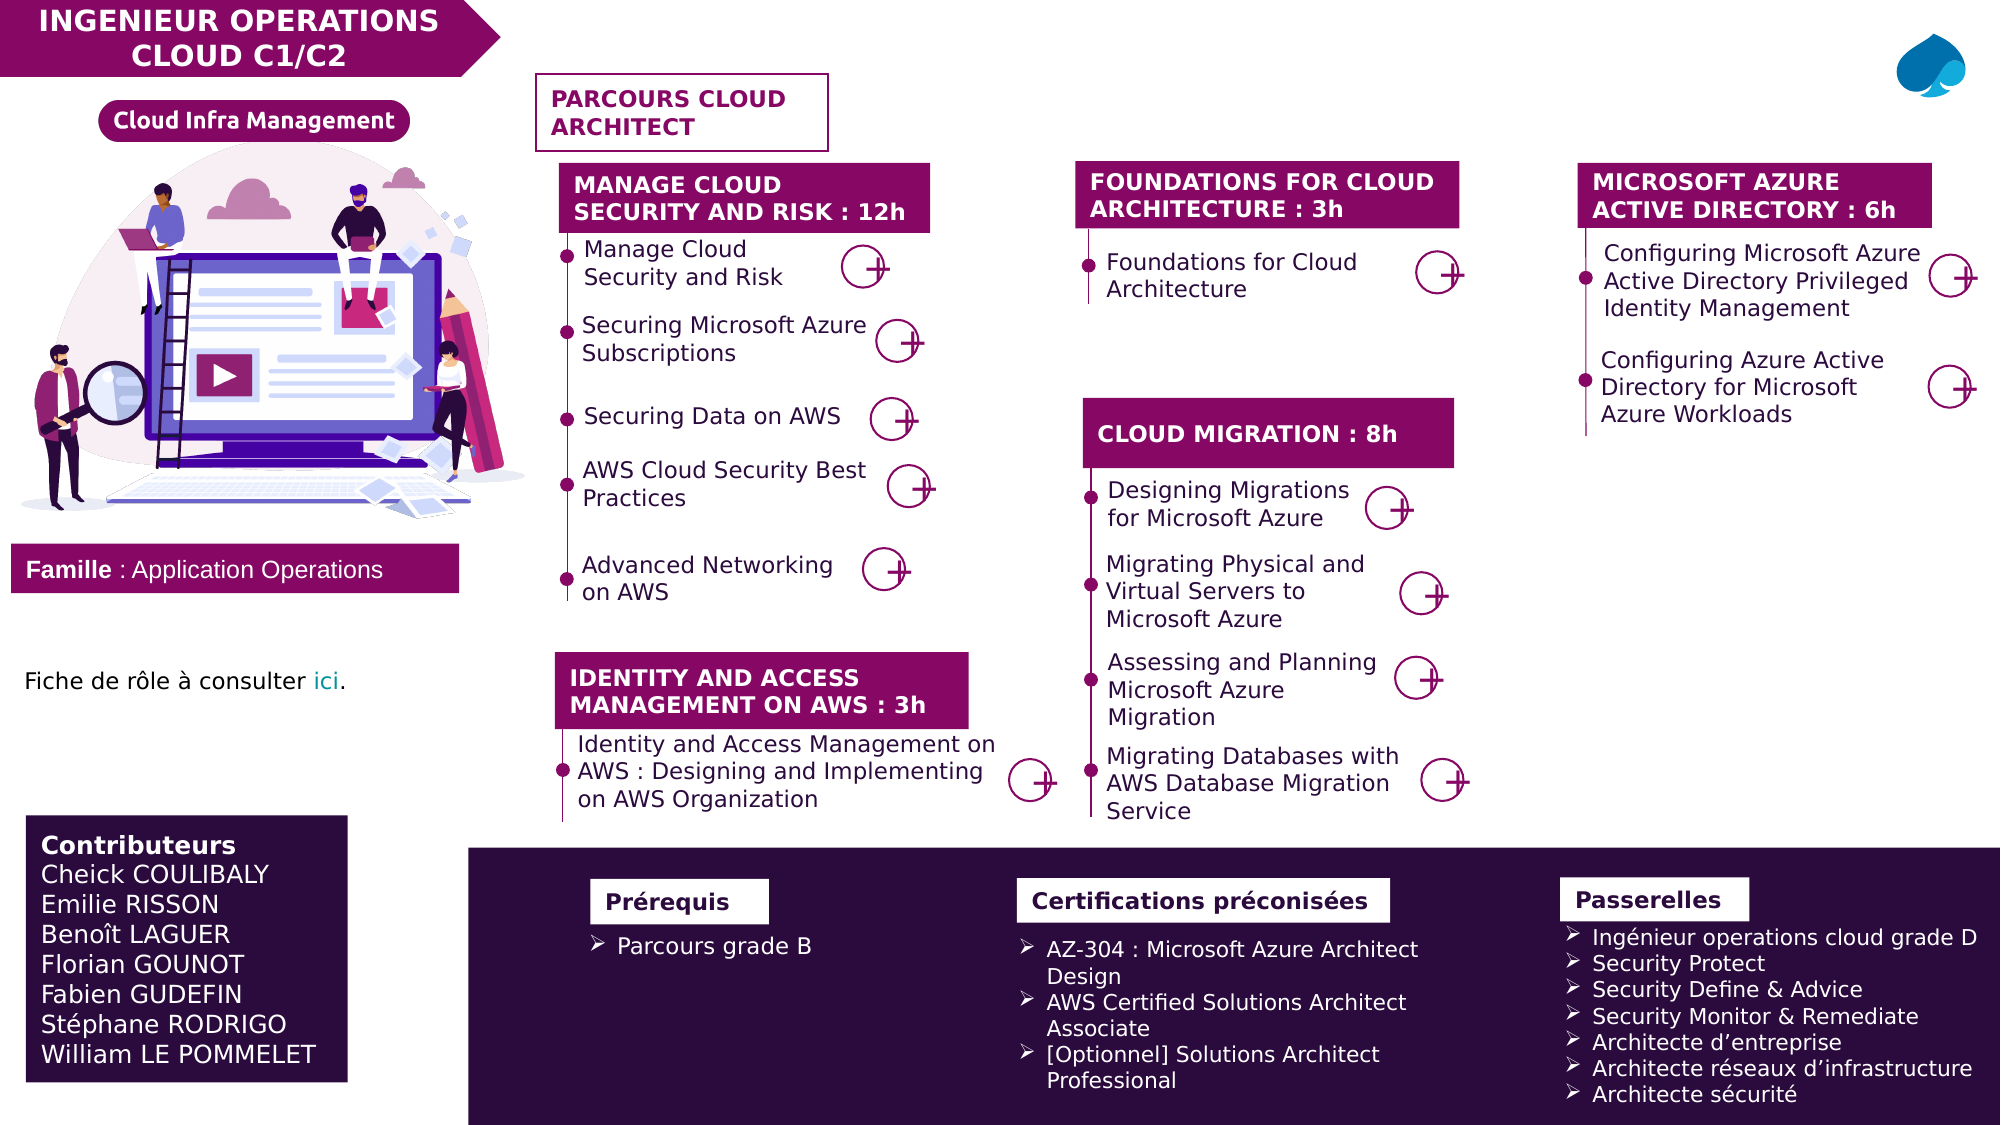

INGENIEUR OPERATIONS CLOUD C1/C2
PARCOURS CLOUD ARCHITECT
FOUNDATIONS FOR CLOUD ARCHITECTURE : 3h
MANAGE CLOUD SECURITY AND RISK : 12h
MICROSOFT AZURE ACTIVE DIRECTORY : 6h
Manage Cloud Security and Risk
Foundations for Cloud Architecture
Configuring Microsoft Azure Active Directory Privileged Identity Management
+

+
+

Securing Microsoft Azure Subscriptions
+

Configuring Azure Active Directory for Microsoft Azure Workloads
+

Securing Data on AWS
CLOUD MIGRATION : 8h
+

AWS Cloud Security Best Practices
+
Designing Migrations for Microsoft Azure

+

Advanced Networking on AWS
+
Migrating Physical and Virtual Servers to Microsoft Azure

+

Assessing and Planning Microsoft Azure Migration
IDENTITY AND ACCESS MANAGEMENT ON AWS : 3h
+
Fiche de rôle à consulter ici.

Identity and Access Management on AWS : Designing and Implementing on AWS Organization
Migrating Databases with AWS Database Migration Service
+
+

Contributeurs
Cheick COULIBALY
Emilie RISSON
Benoît LAGUER
Florian GOUNOT
Fabien GUDEFIN
Stéphane RODRIGO
William LE POMMELET

Passerelles
Certifications préconisées
Prérequis
Ingénieur operations cloud grade D
Security Protect
Security Define & Advice
Security Monitor & Remediate
Architecte d’entreprise
Architecte réseaux d’infrastructure
Architecte sécurité
Parcours grade B
AZ-304 : Microsoft Azure Architect Design
AWS Certified Solutions Architect Associate
[Optionnel] Solutions Architect Professional